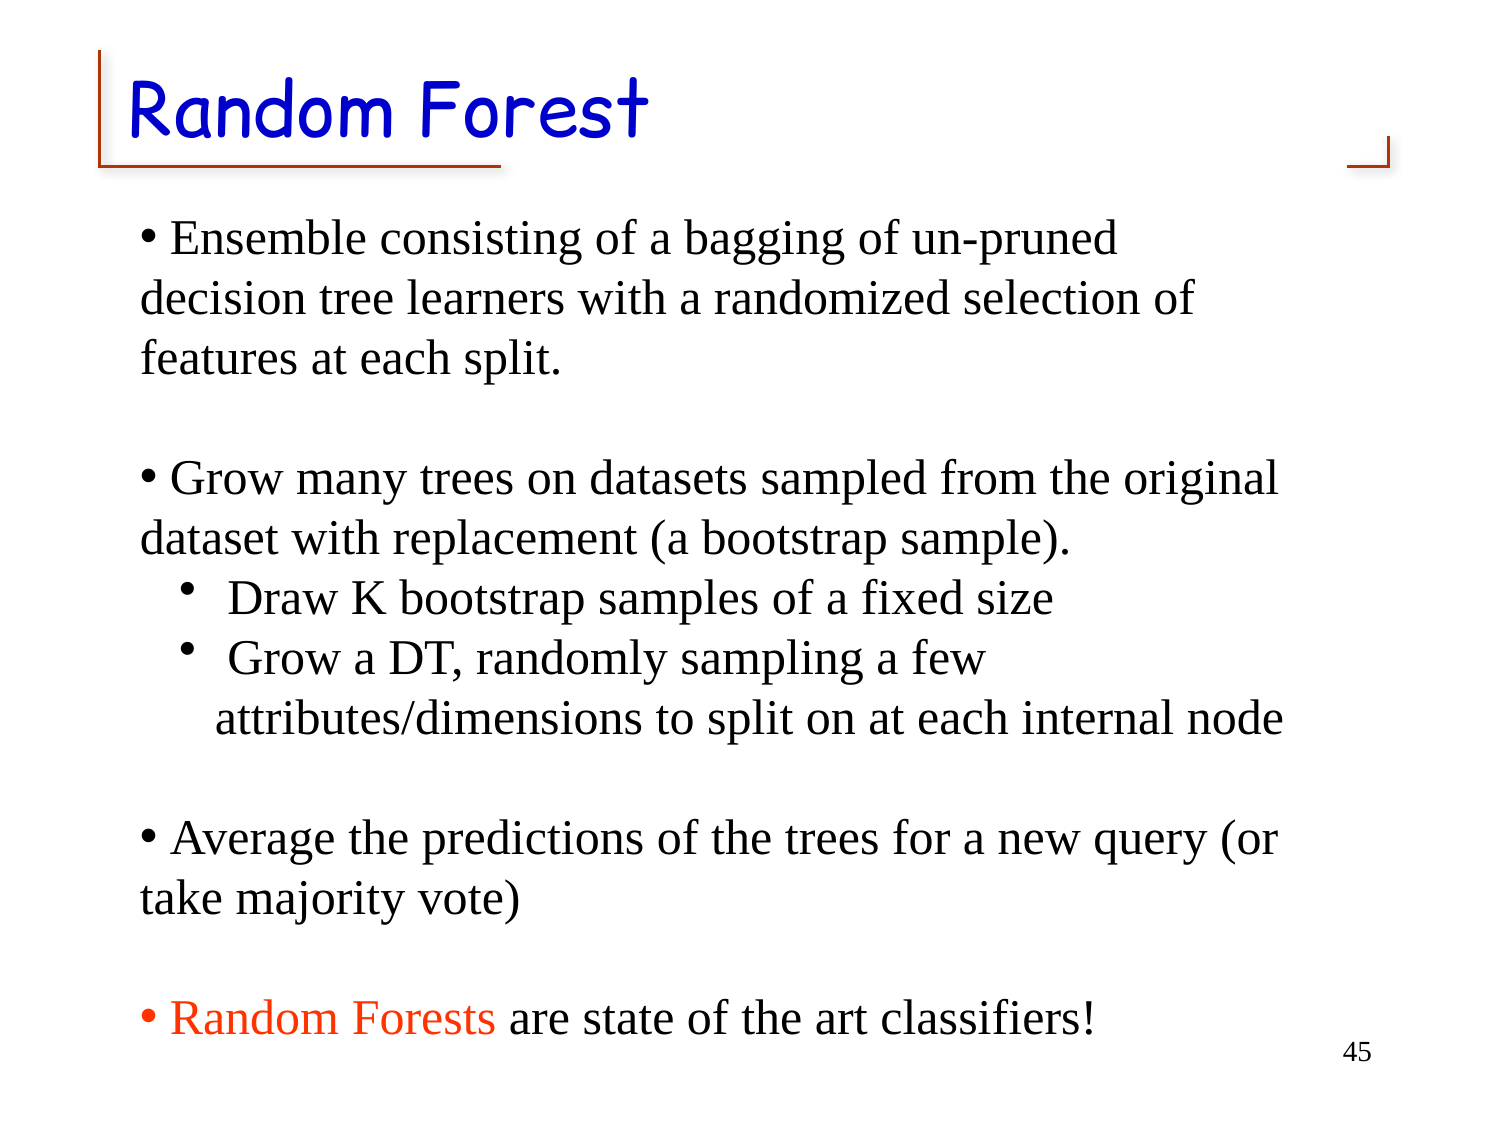

# Random Forest

 Ensemble consisting of a bagging of un-pruned
decision tree learners with a randomized selection of
features at each split.

 Grow many trees on datasets sampled from the original dataset with replacement (a bootstrap sample).
 Draw K bootstrap samples of a fixed size
 Grow a DT, randomly sampling a few attributes/dimensions to split on at each internal node

 Average the predictions of the trees for a new query (or take majority vote)

 Random Forests are state of the art classifiers!
45